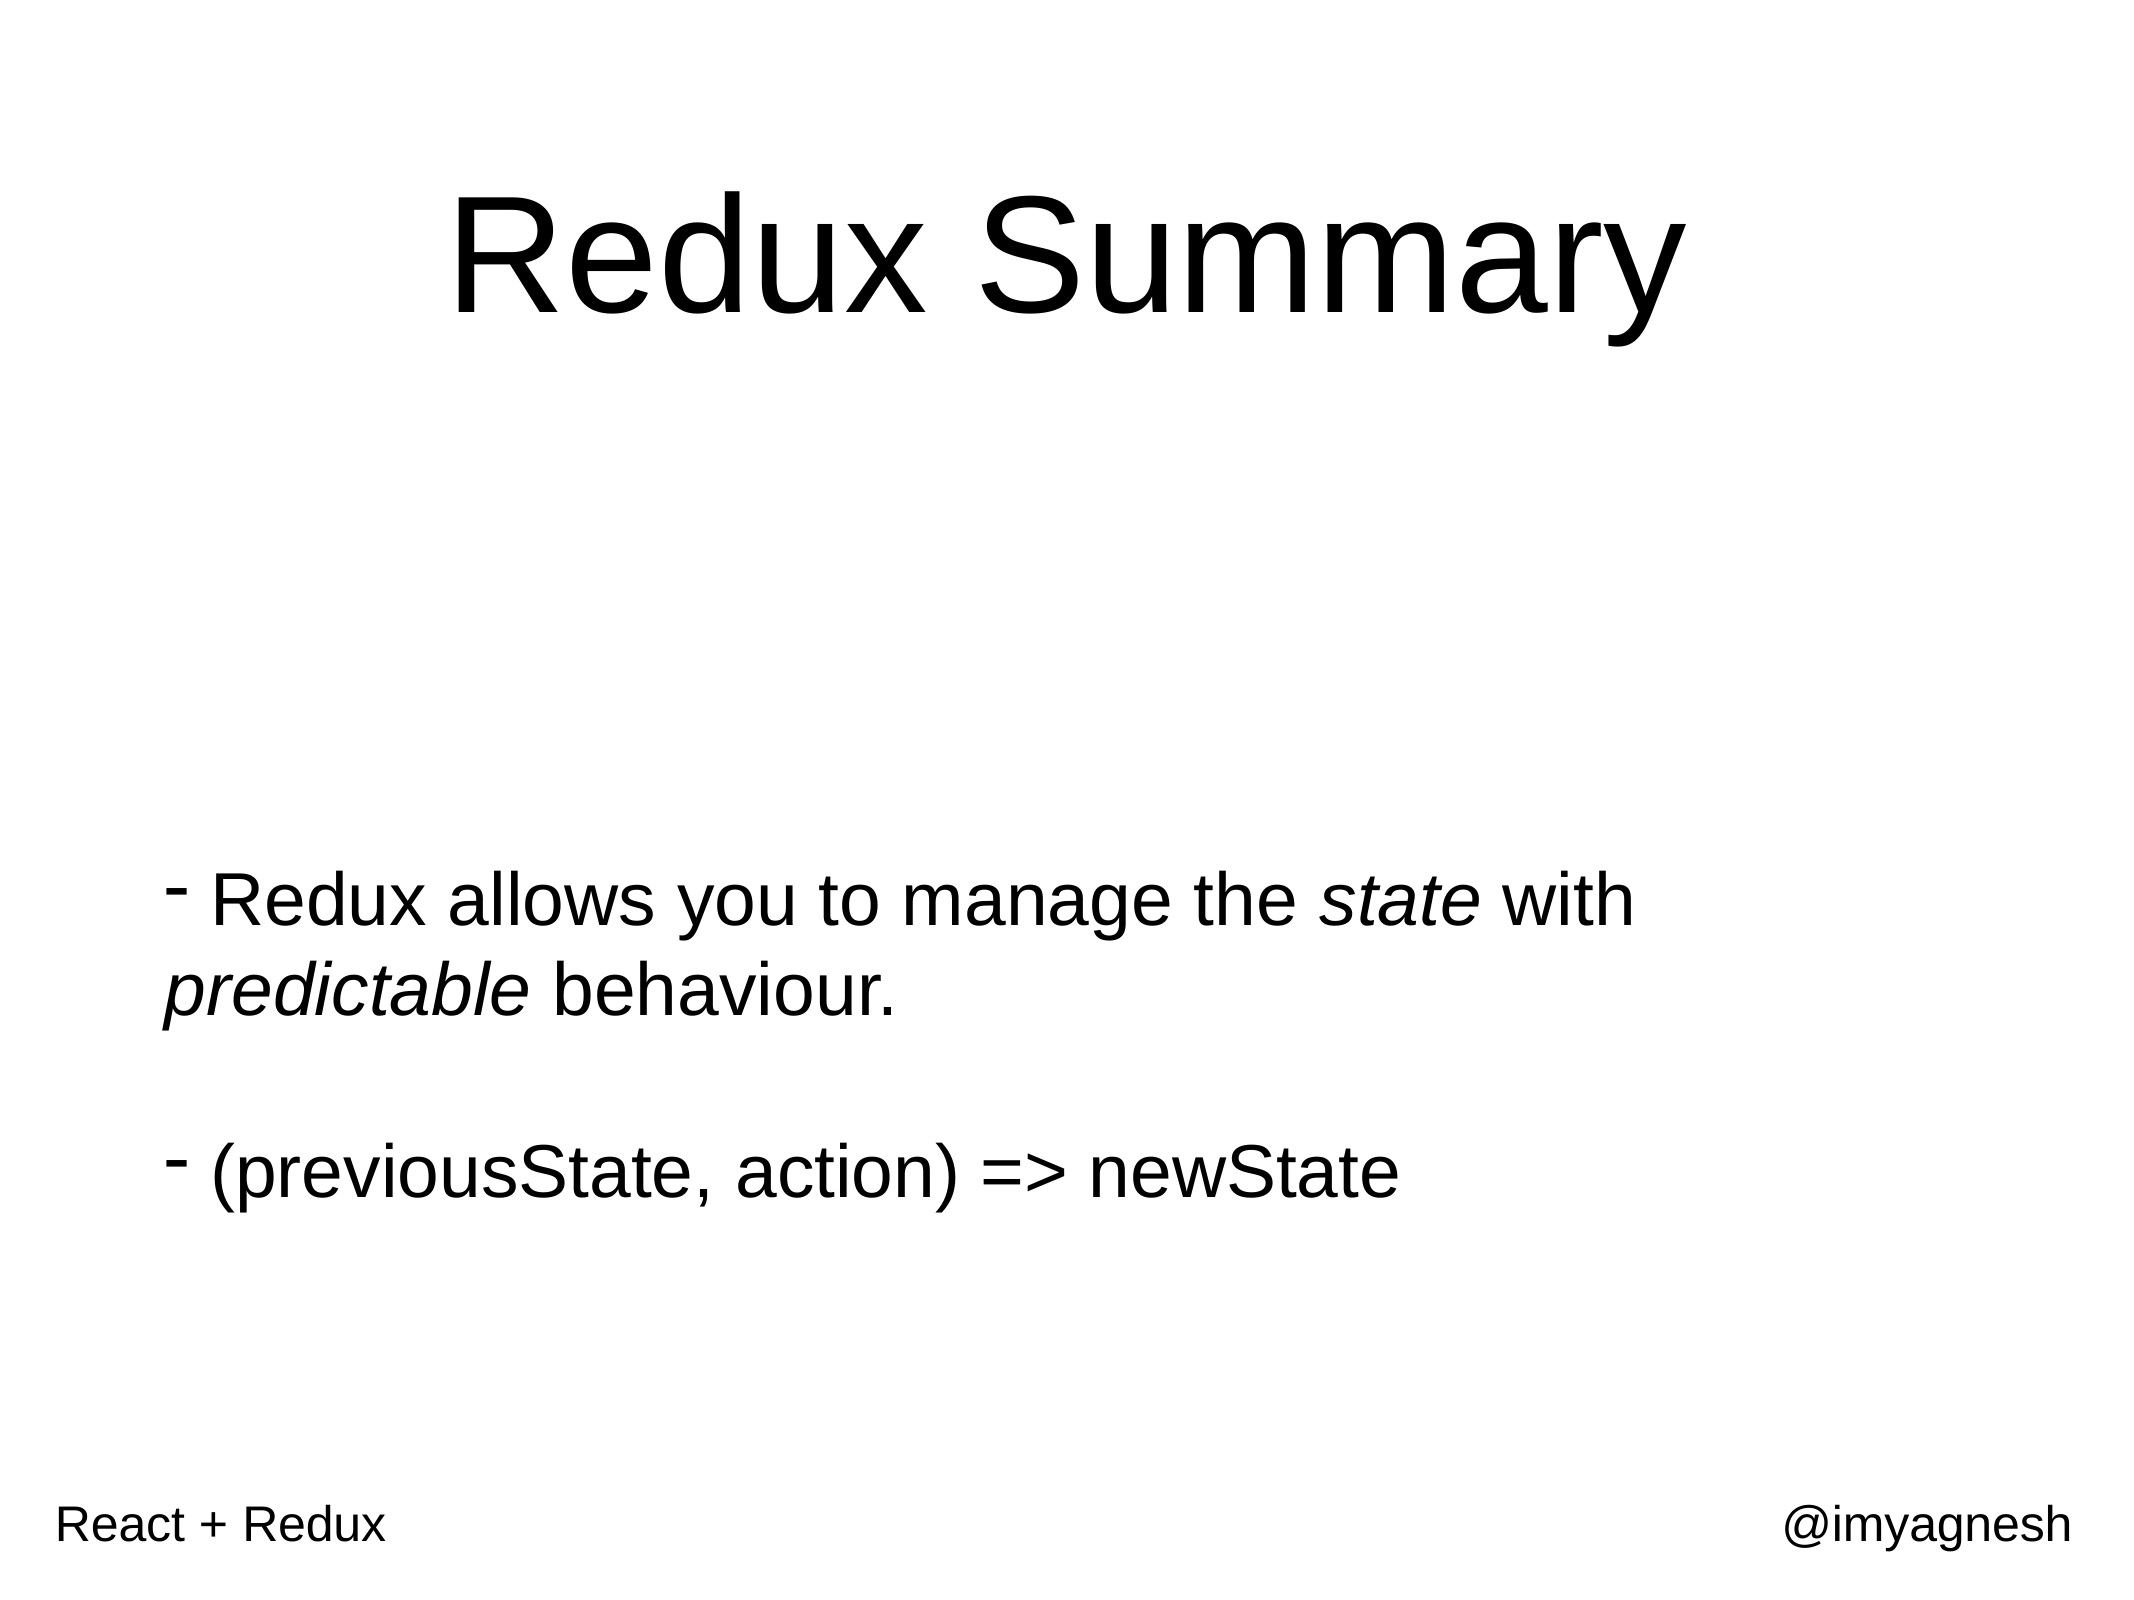

# Redux Summary
Redux allows you to manage the state with
predictable behaviour.

(previousState, action) => newState
React + Redux
@imyagnesh